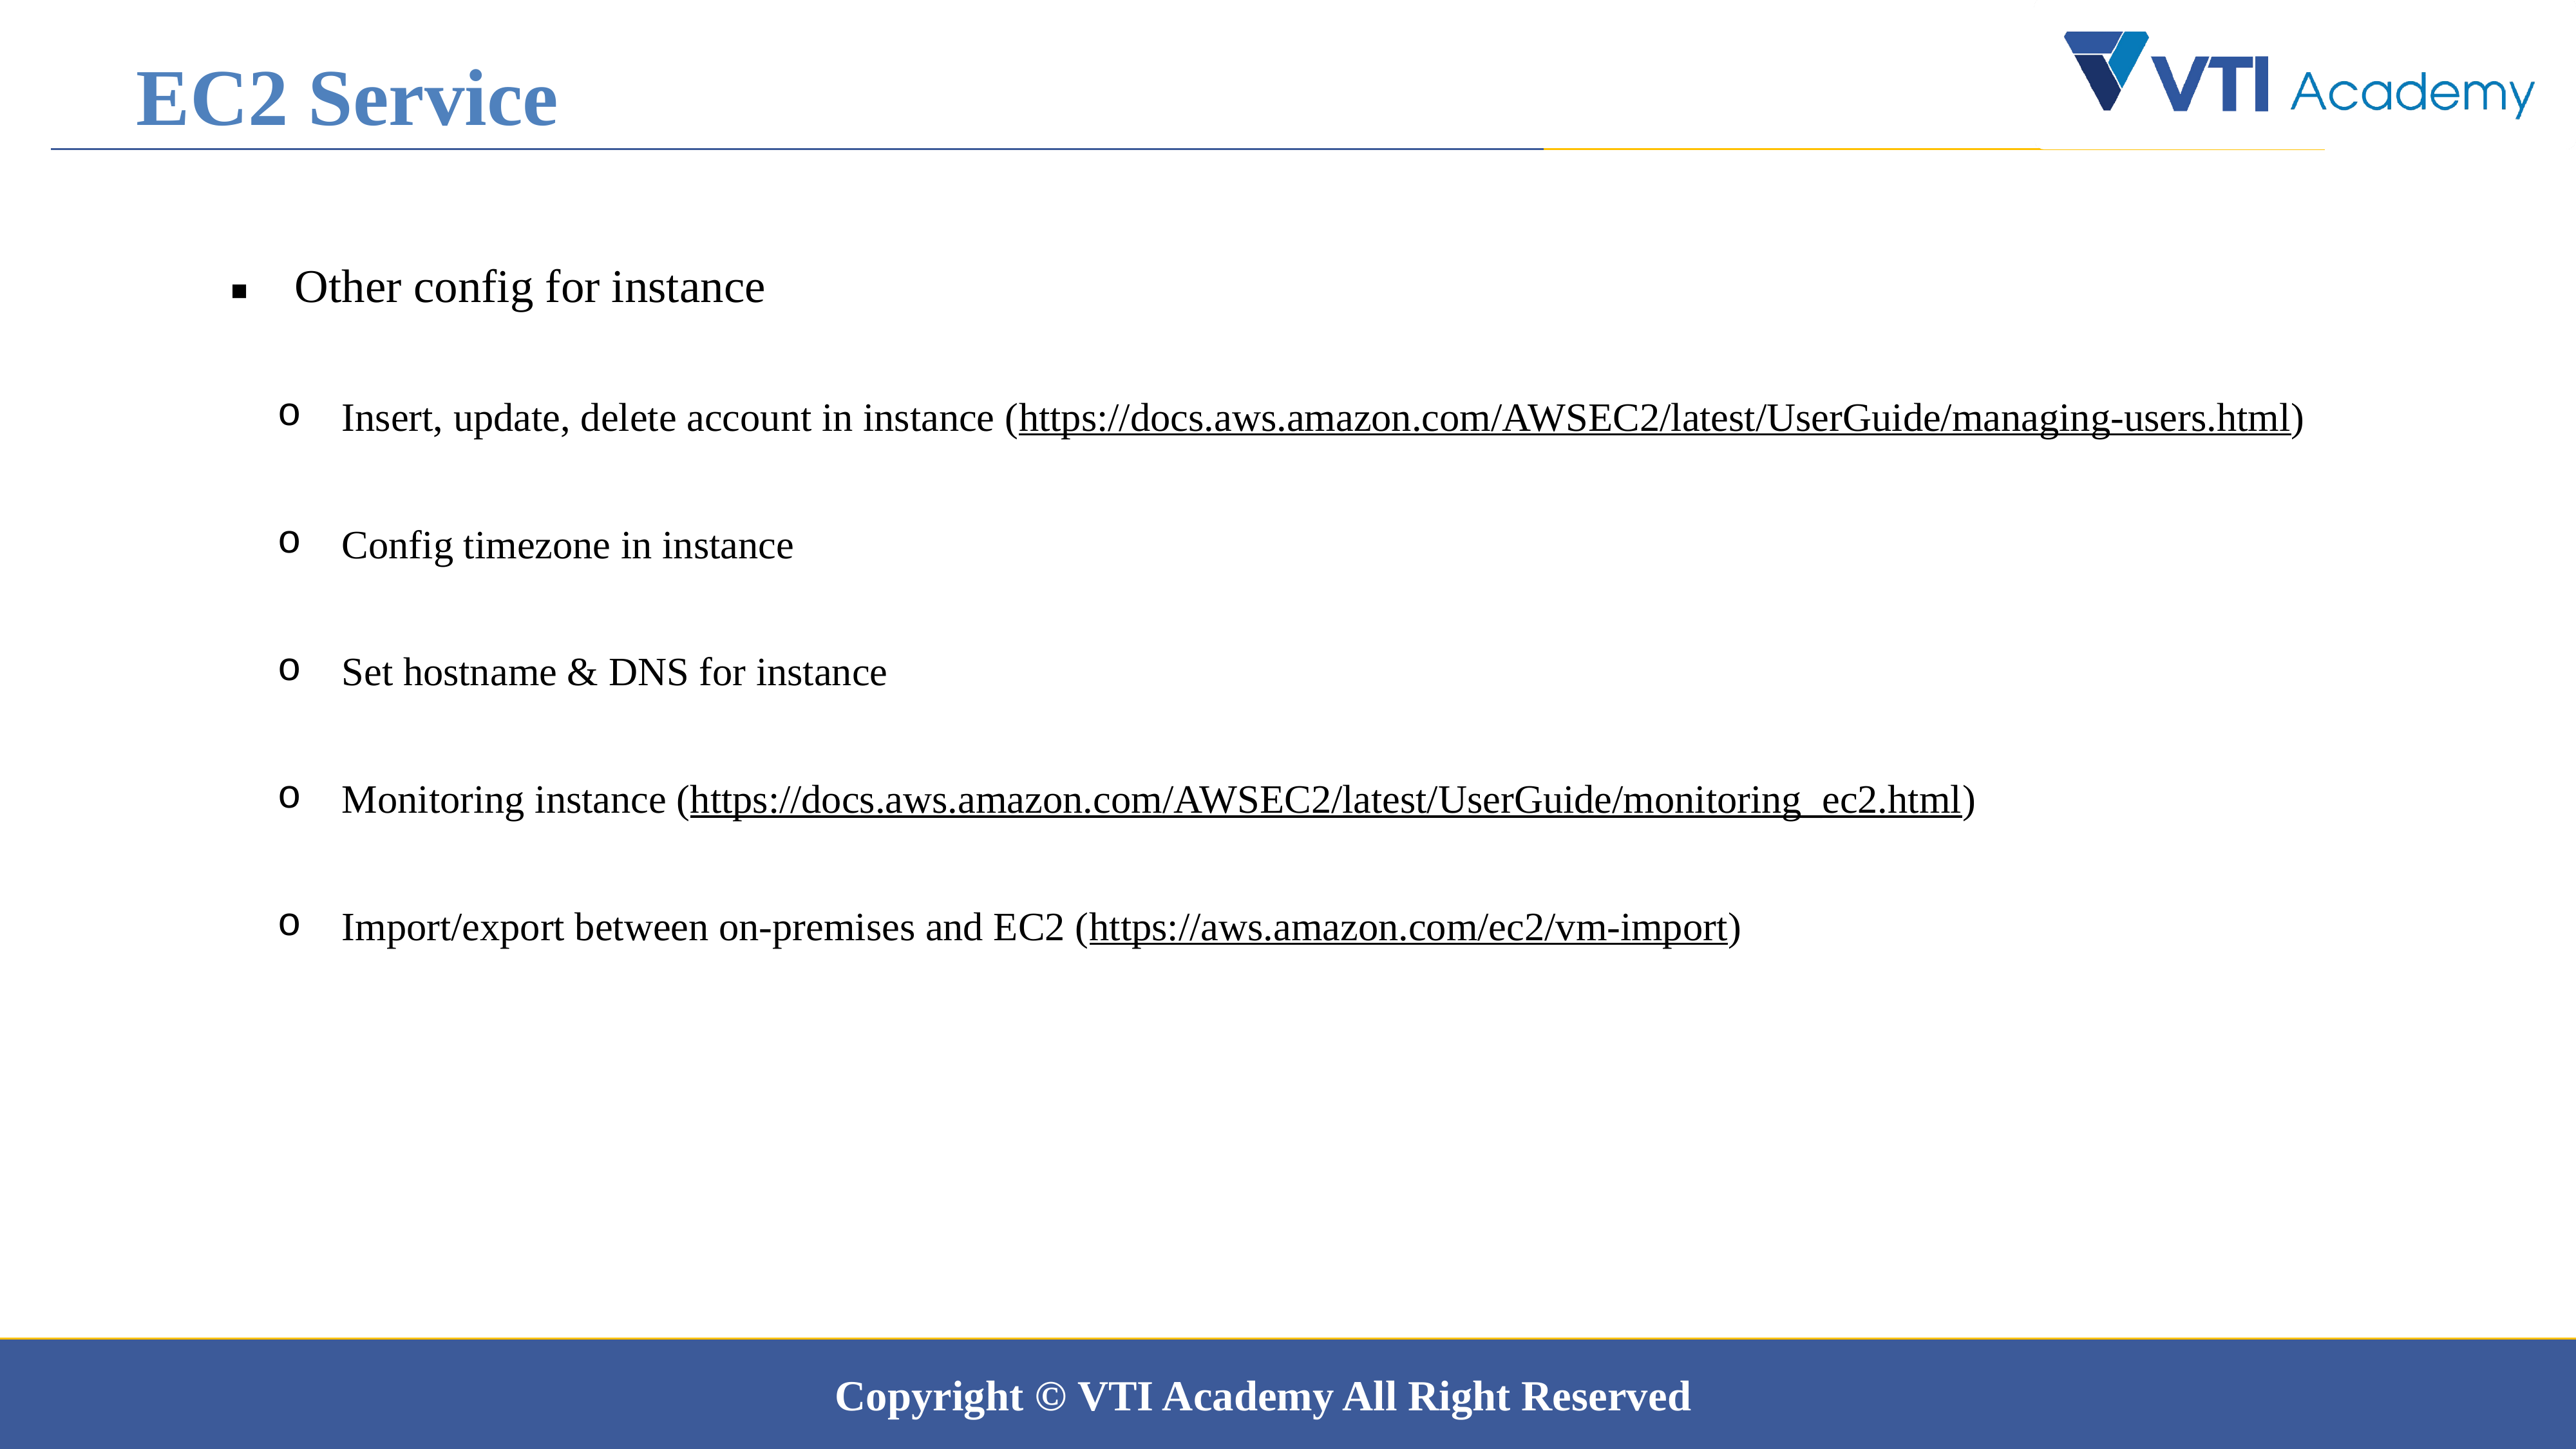

EC2 Service
Other config for instance
Insert, update, delete account in instance (https://docs.aws.amazon.com/AWSEC2/latest/UserGuide/managing-users.html)
Config timezone in instance
Set hostname & DNS for instance
Monitoring instance (https://docs.aws.amazon.com/AWSEC2/latest/UserGuide/monitoring_ec2.html)
Import/export between on-premises and EC2 (https://aws.amazon.com/ec2/vm-import)